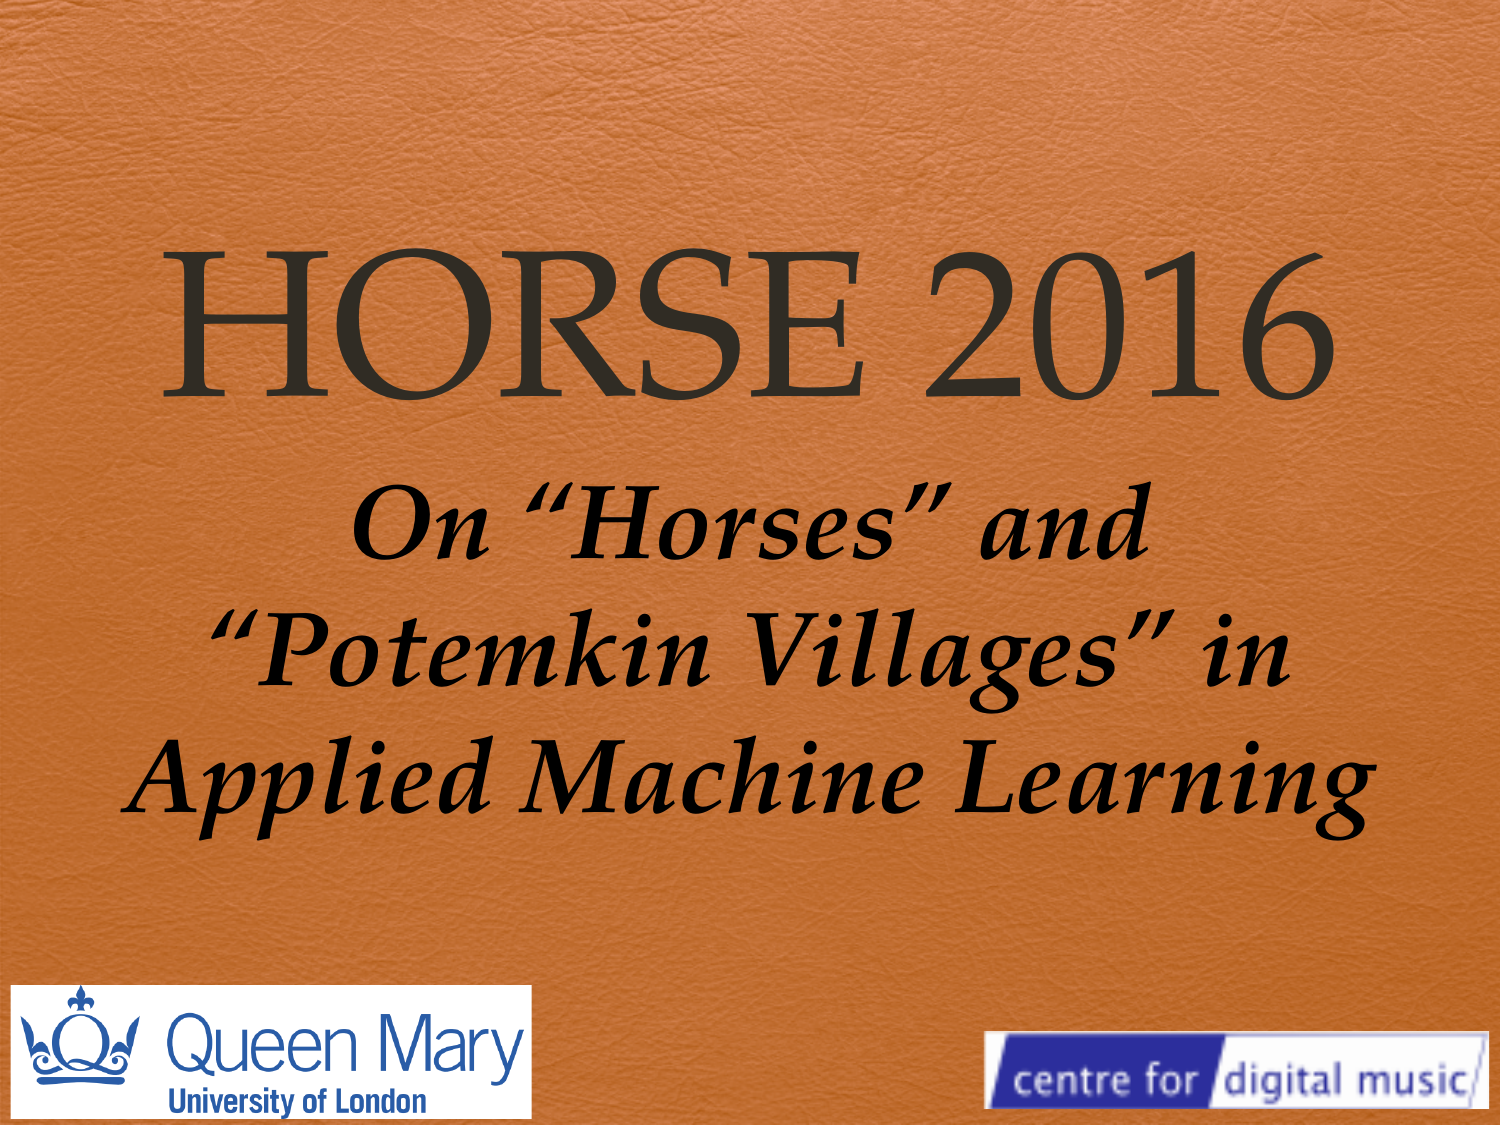

# HORSE 2016
On “Horses” and “Potemkin Villages” in Applied Machine Learning